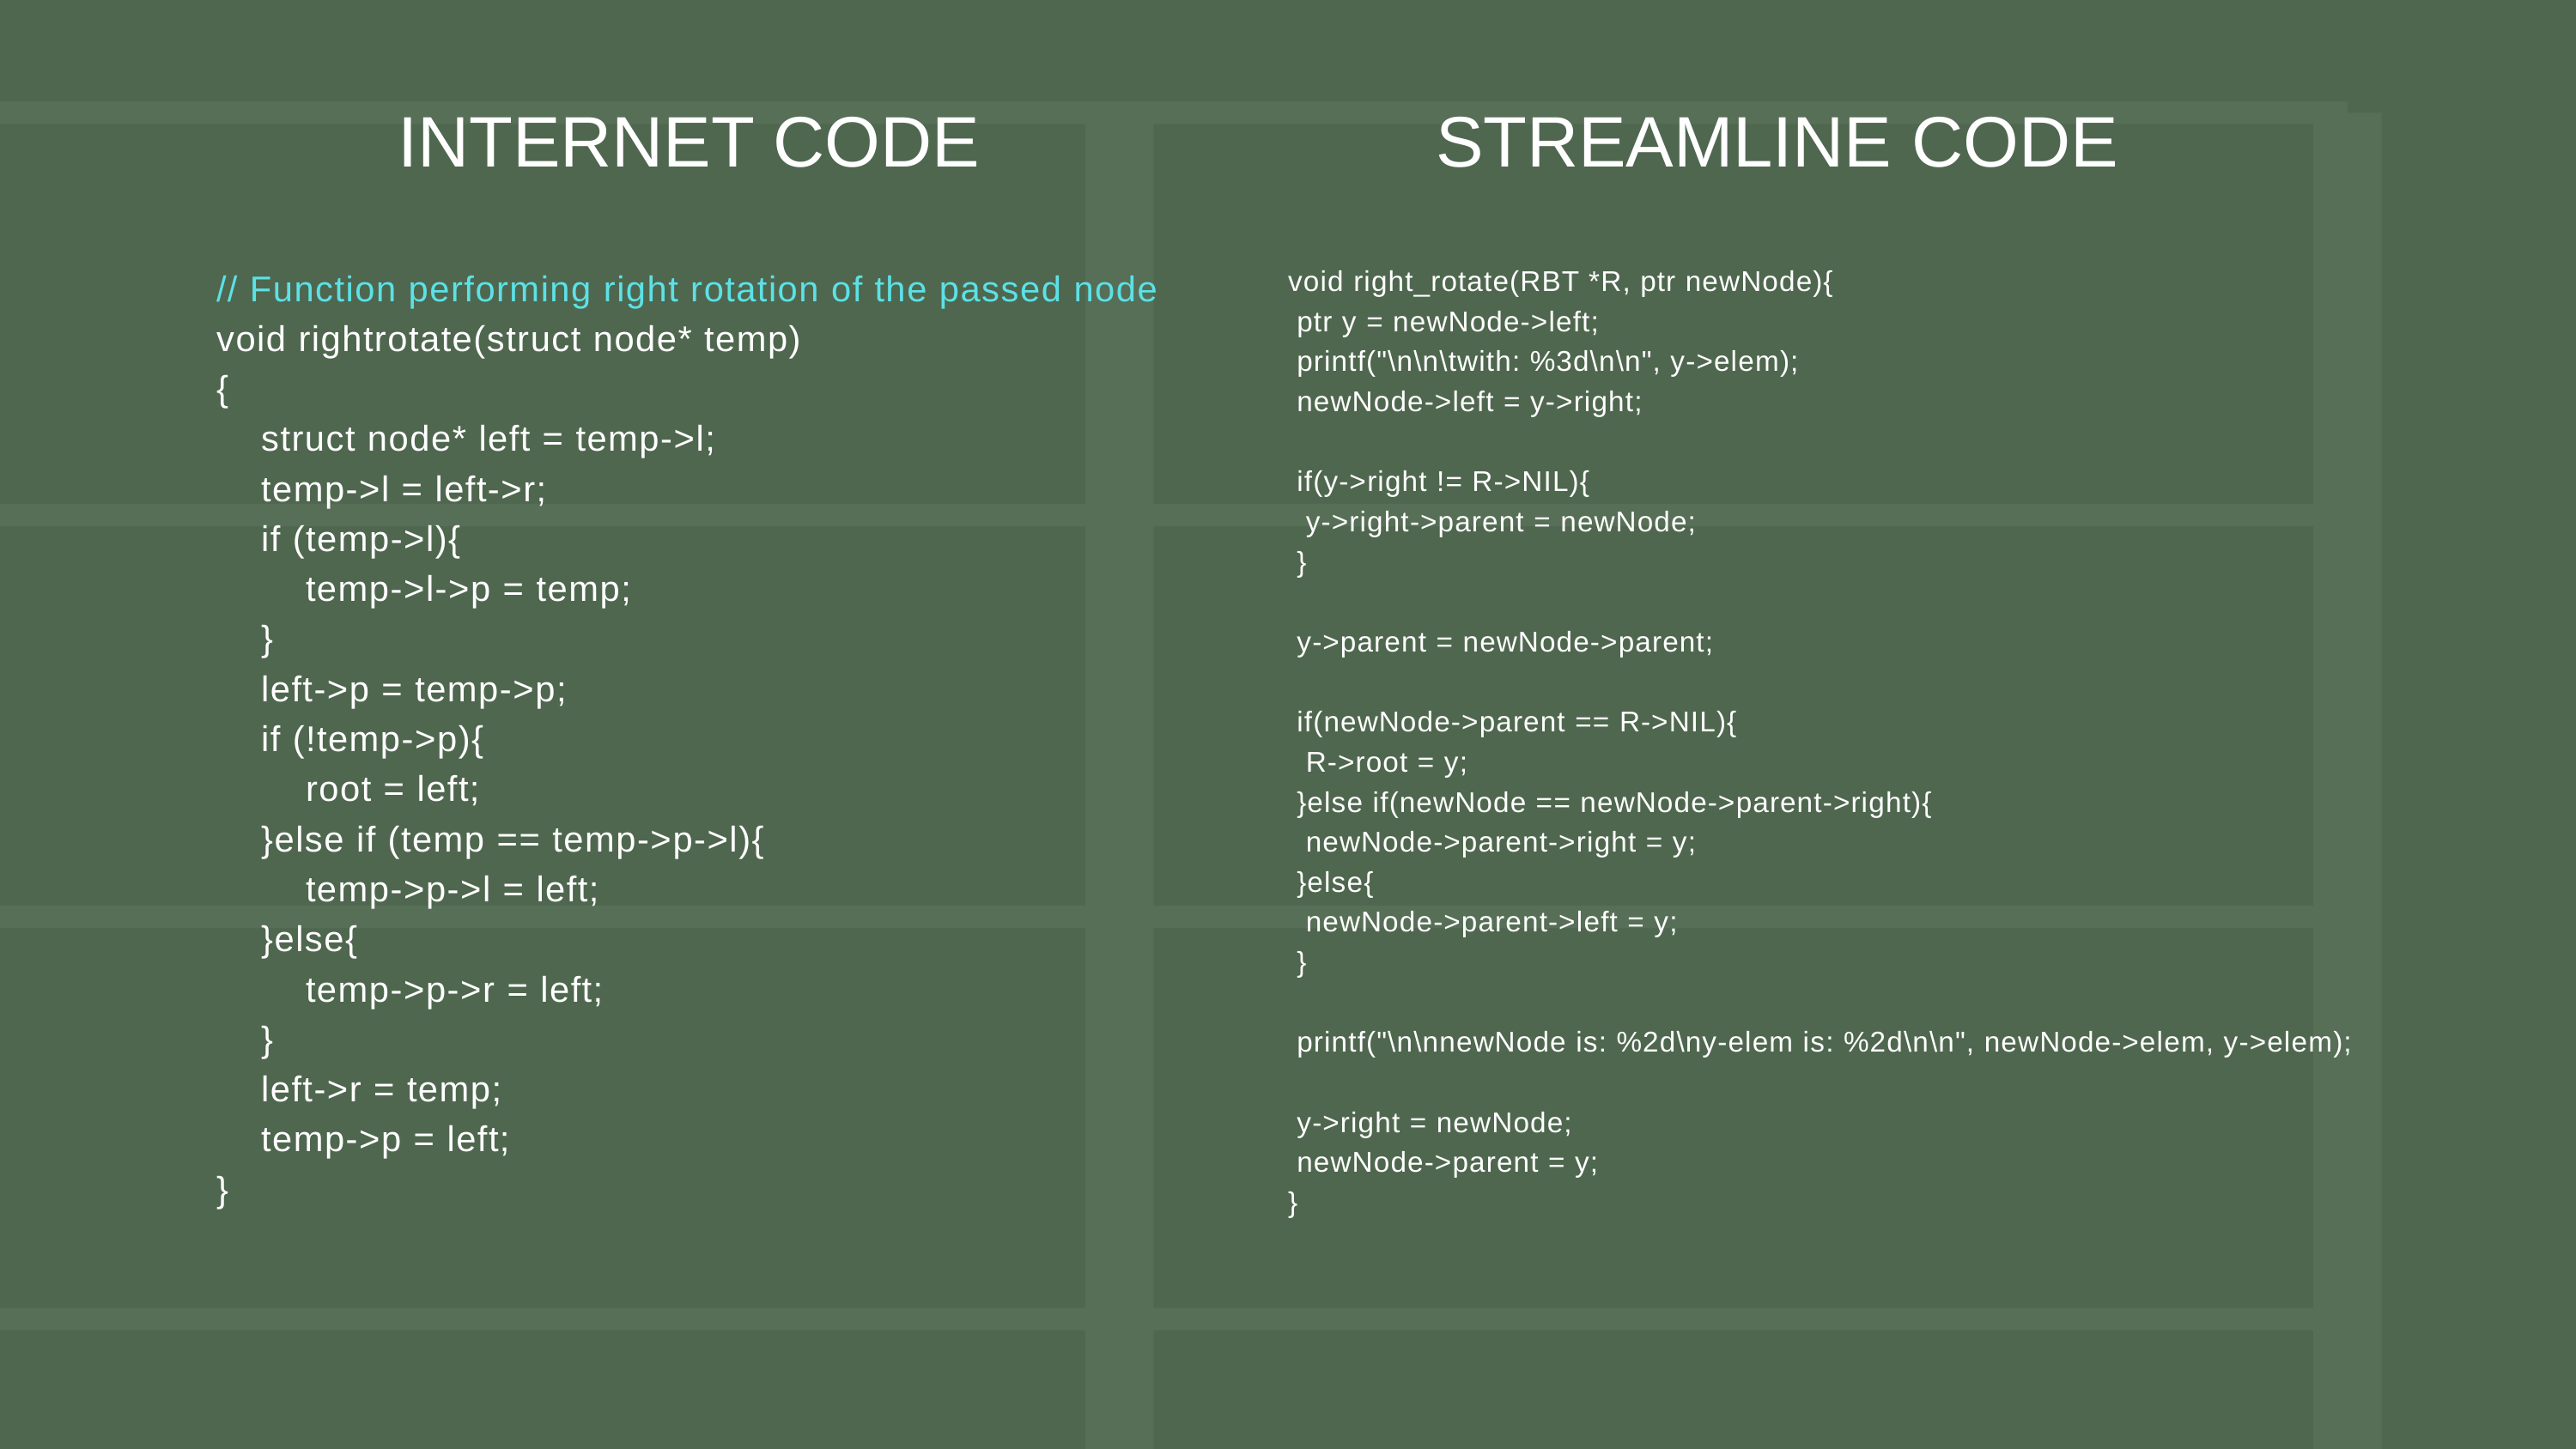

INTERNET CODE
STREAMLINE CODE
void right_rotate(RBT *R, ptr newNode){
 ptr y = newNode->left;
 printf("\n\n\twith: %3d\n\n", y->elem);
 newNode->left = y->right;

 if(y->right != R->NIL){
  y->right->parent = newNode;
 }

 y->parent = newNode->parent;

 if(newNode->parent == R->NIL){
  R->root = y;
 }else if(newNode == newNode->parent->right){
  newNode->parent->right = y;
 }else{
  newNode->parent->left = y;
 }

 printf("\n\nnewNode is: %2d\ny-elem is: %2d\n\n", newNode->elem, y->elem);

 y->right = newNode;
 newNode->parent = y;
}
// Function performing right rotation of the passed node
void rightrotate(struct node* temp)
{
    struct node* left = temp->l;
    temp->l = left->r;
    if (temp->l){
        temp->l->p = temp;
    }
    left->p = temp->p;
    if (!temp->p){
        root = left;
    }else if (temp == temp->p->l){
        temp->p->l = left;
    }else{
        temp->p->r = left;
    }
    left->r = temp;
    temp->p = left;
}